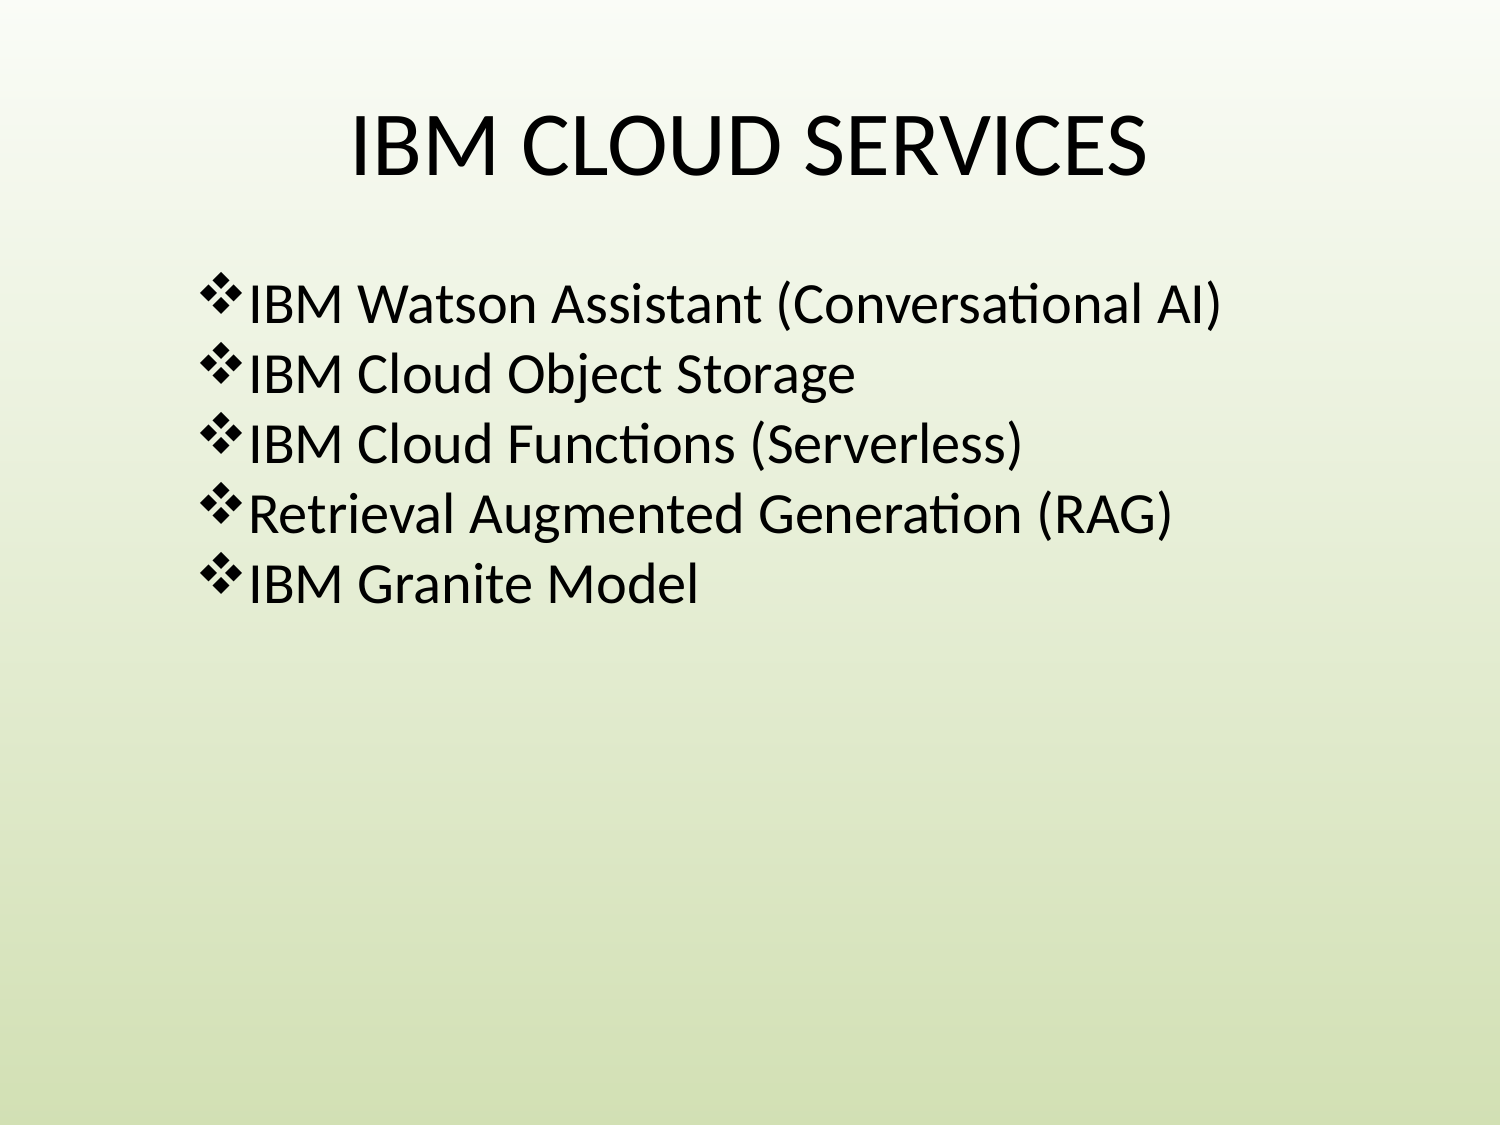

# IBM CLOUD SERVICES
IBM Watson Assistant (Conversational AI)
IBM Cloud Object Storage
IBM Cloud Functions (Serverless)
Retrieval Augmented Generation (RAG)
IBM Granite Model